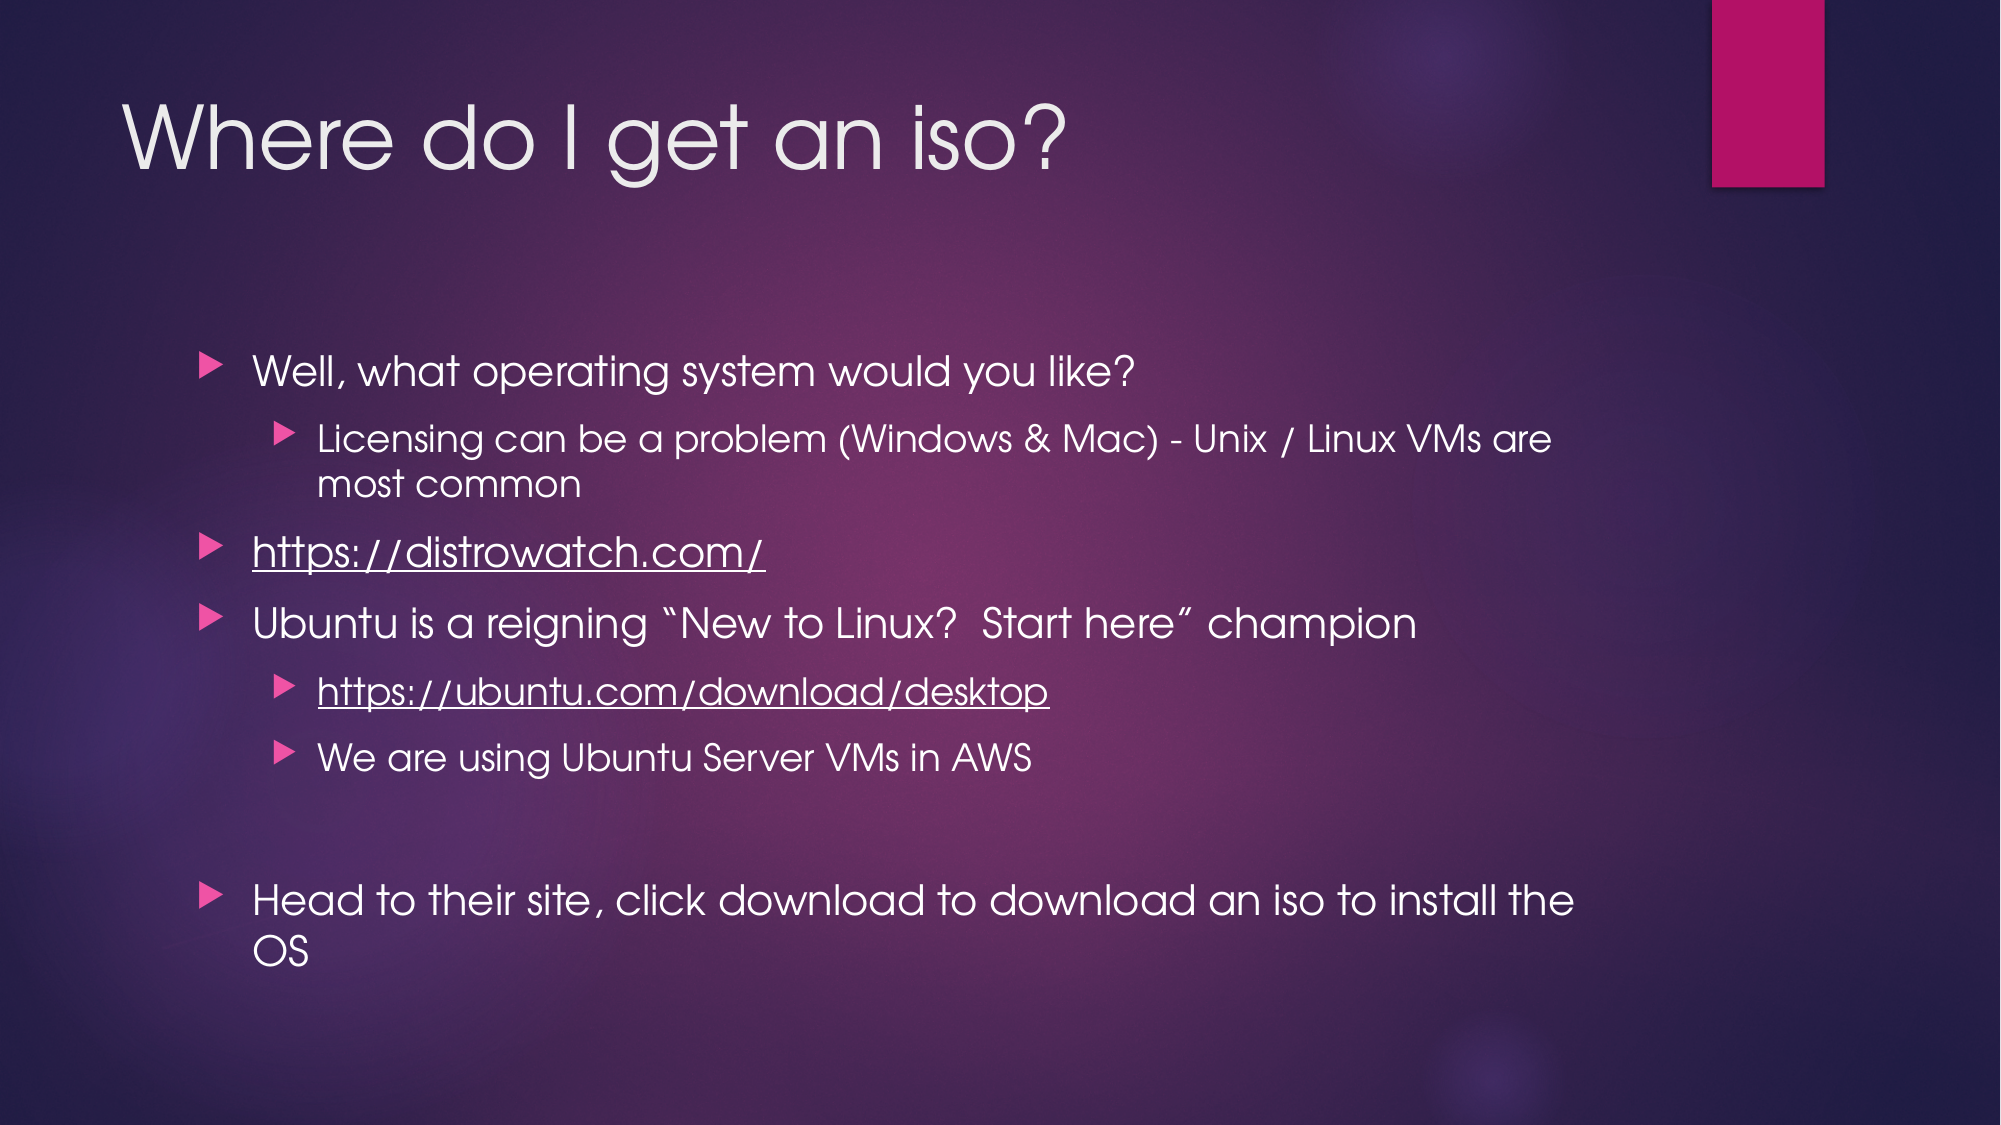

# Where do I get an iso?
Well, what operating system would you like?
Licensing can be a problem (Windows & Mac) - Unix / Linux VMs are most common
https://distrowatch.com/
Ubuntu is a reigning “New to Linux?  Start here” champion
https://ubuntu.com/download/desktop
We are using Ubuntu Server VMs in AWS

Head to their site, click download to download an iso to install the OS